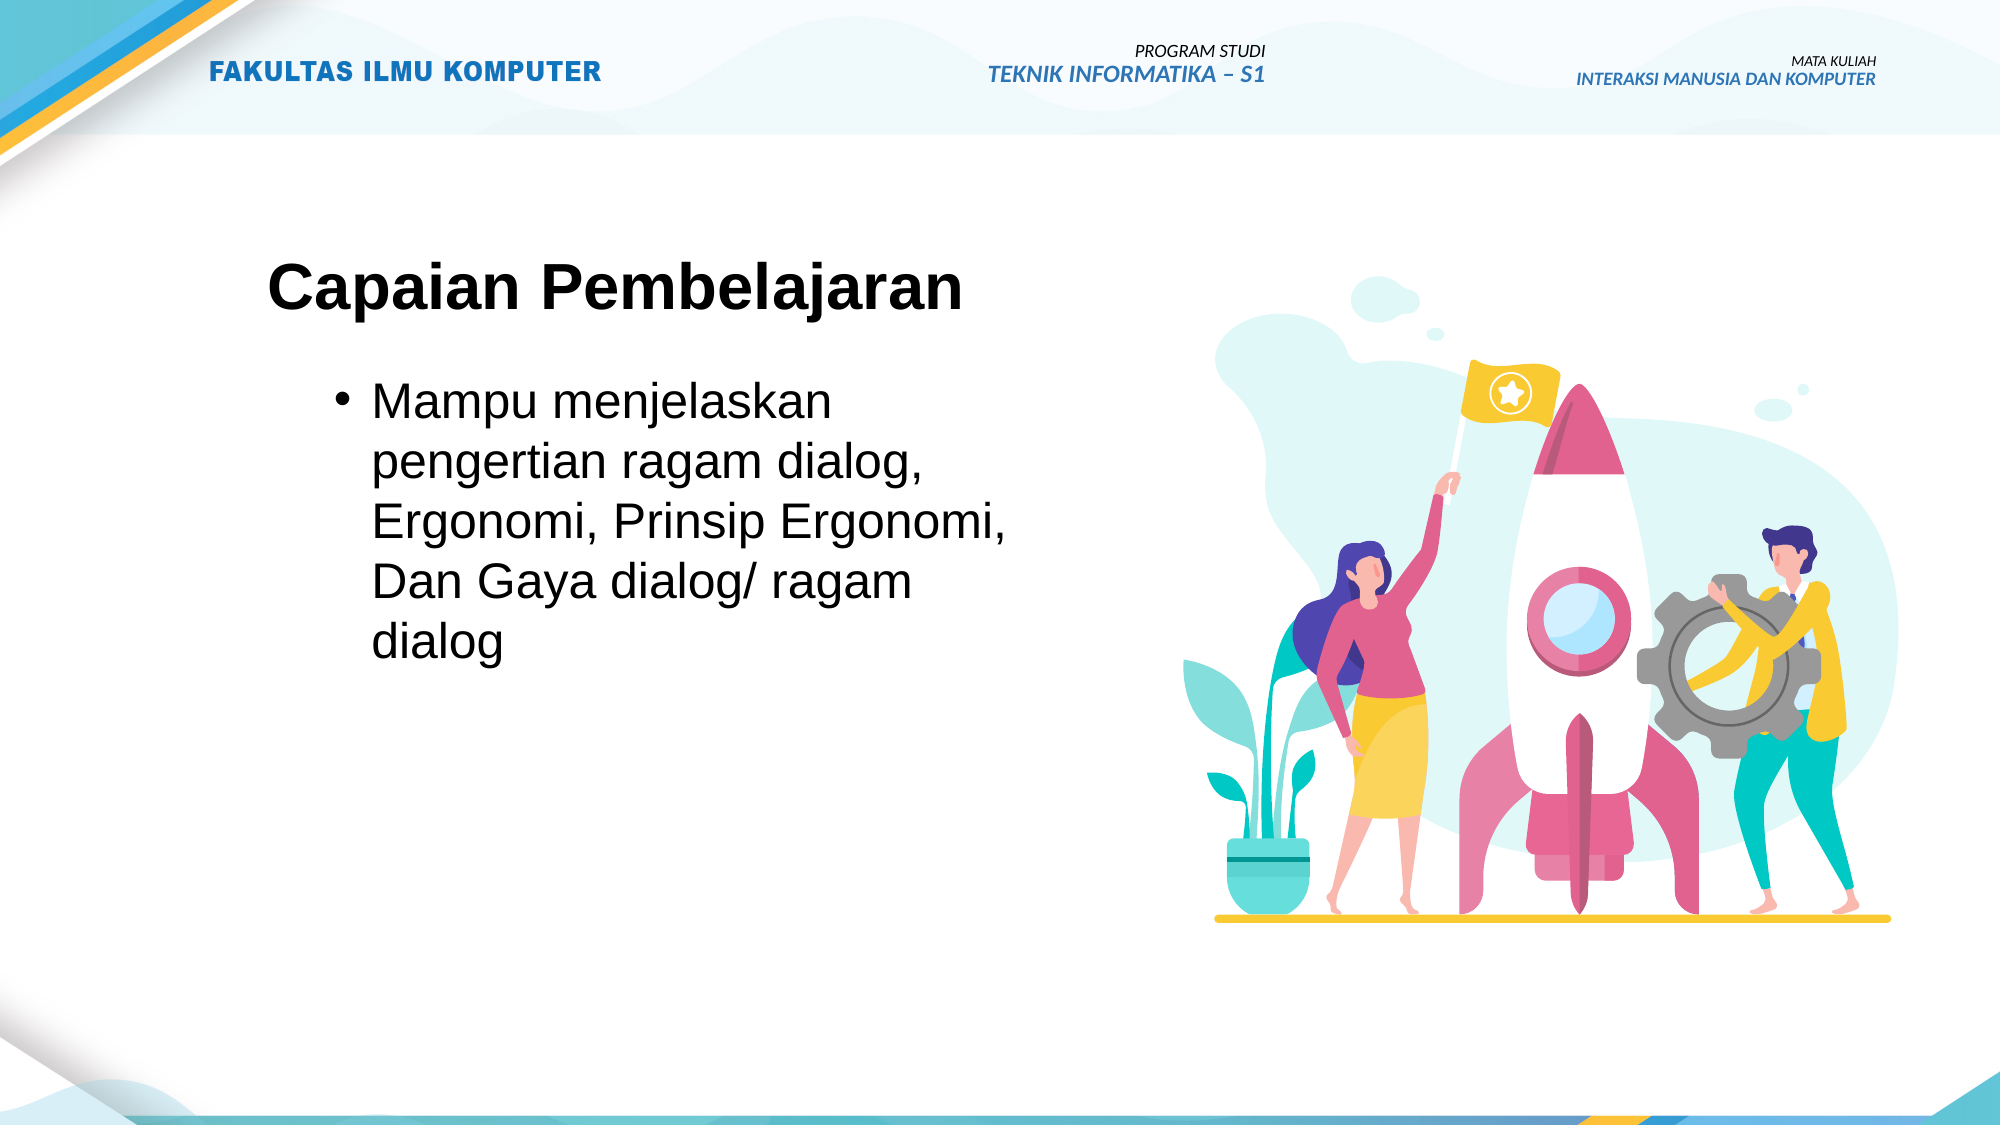

PROGRAM STUDI
TEKNIK INFORMATIKA – S1
MATA KULIAH
INTERAKSI MANUSIA DAN KOMPUTER
# Capaian Pembelajaran

Mampu menjelaskan pengertian ragam dialog, Ergonomi, Prinsip Ergonomi, Dan Gaya dialog/ ragam dialog